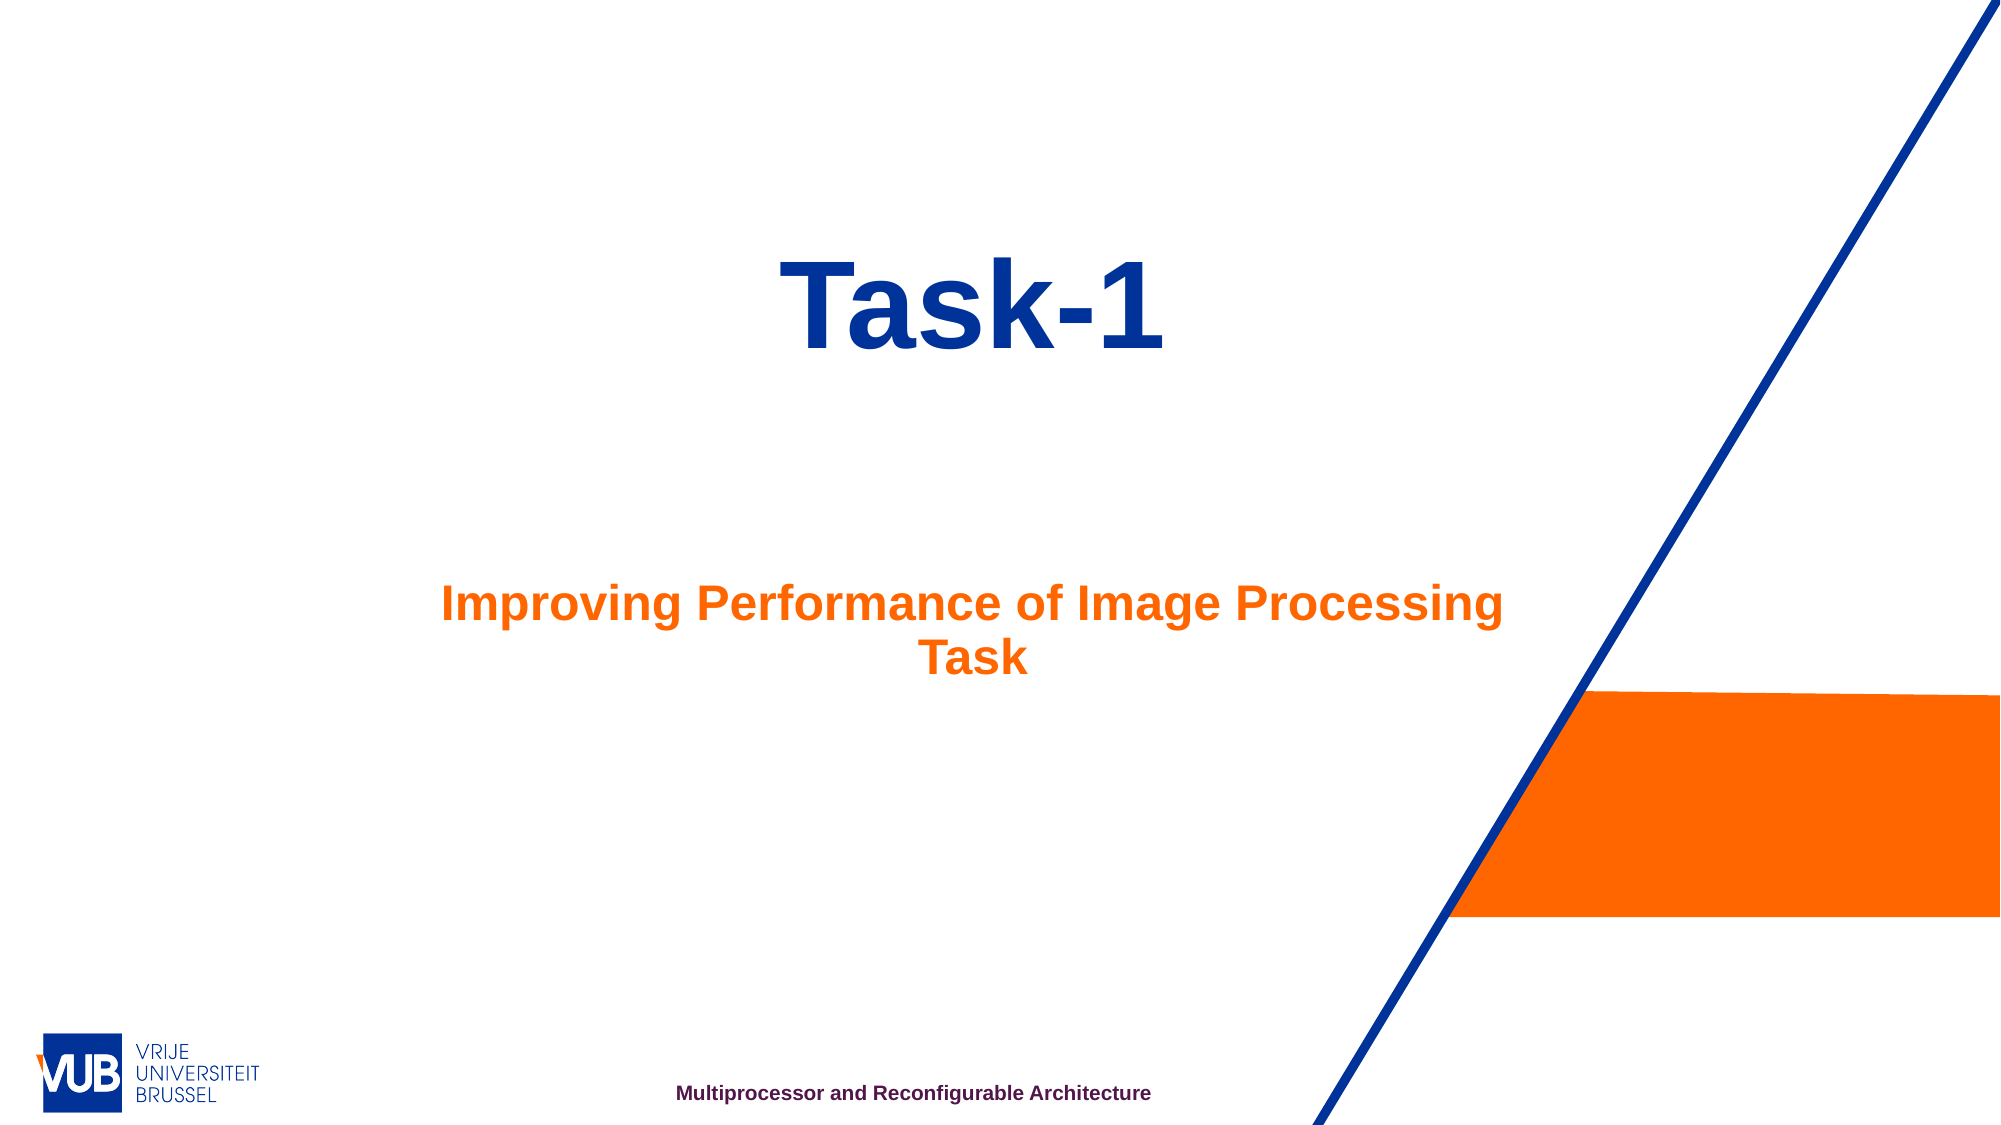

# Task-1
Improving Performance of Image Processing Task